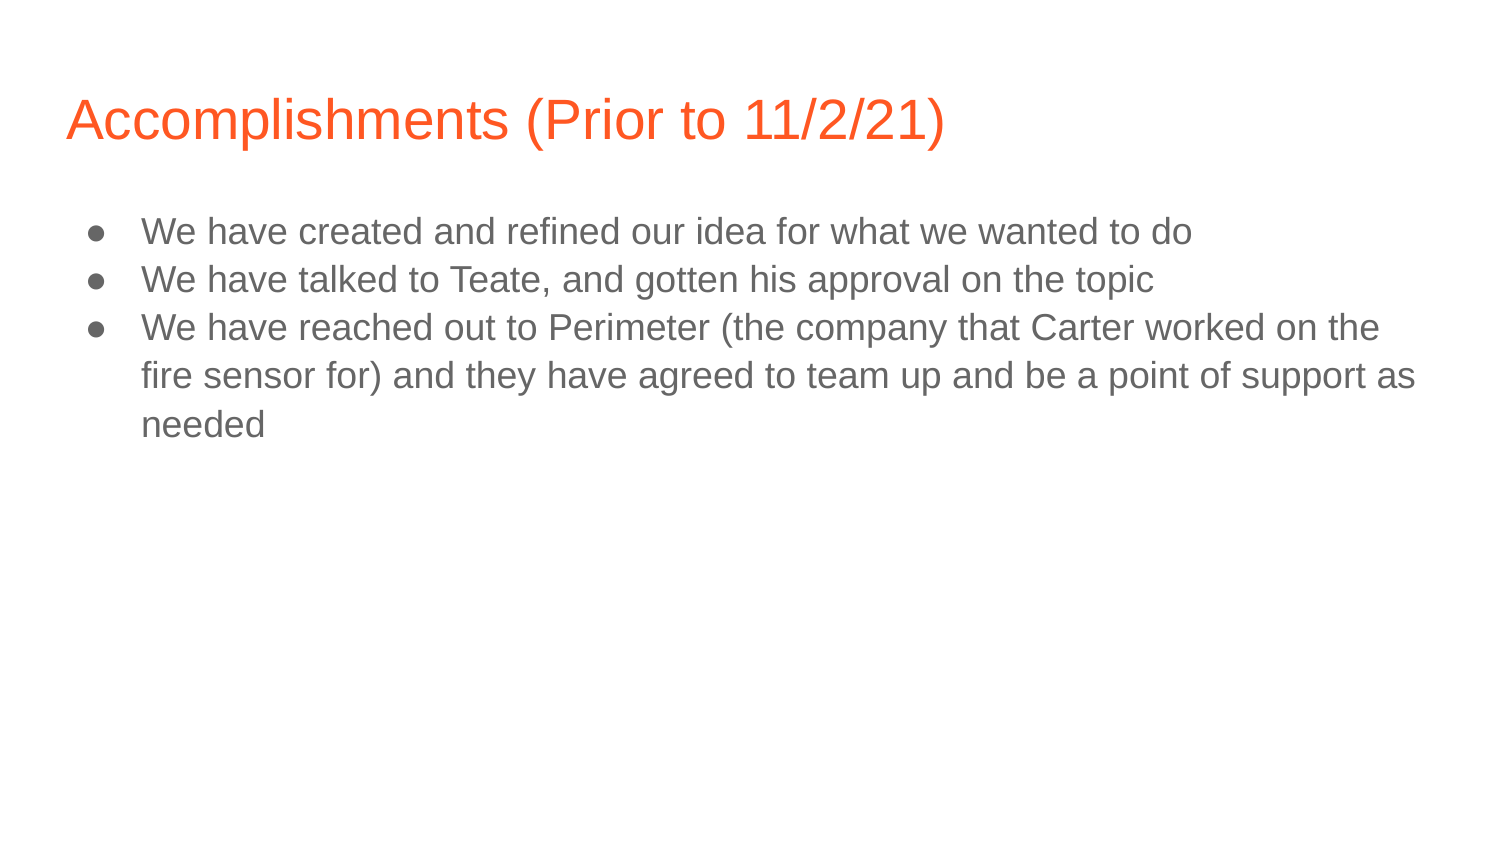

# Accomplishments (Prior to 11/2/21)
We have created and refined our idea for what we wanted to do
We have talked to Teate, and gotten his approval on the topic
We have reached out to Perimeter (the company that Carter worked on the fire sensor for) and they have agreed to team up and be a point of support as needed